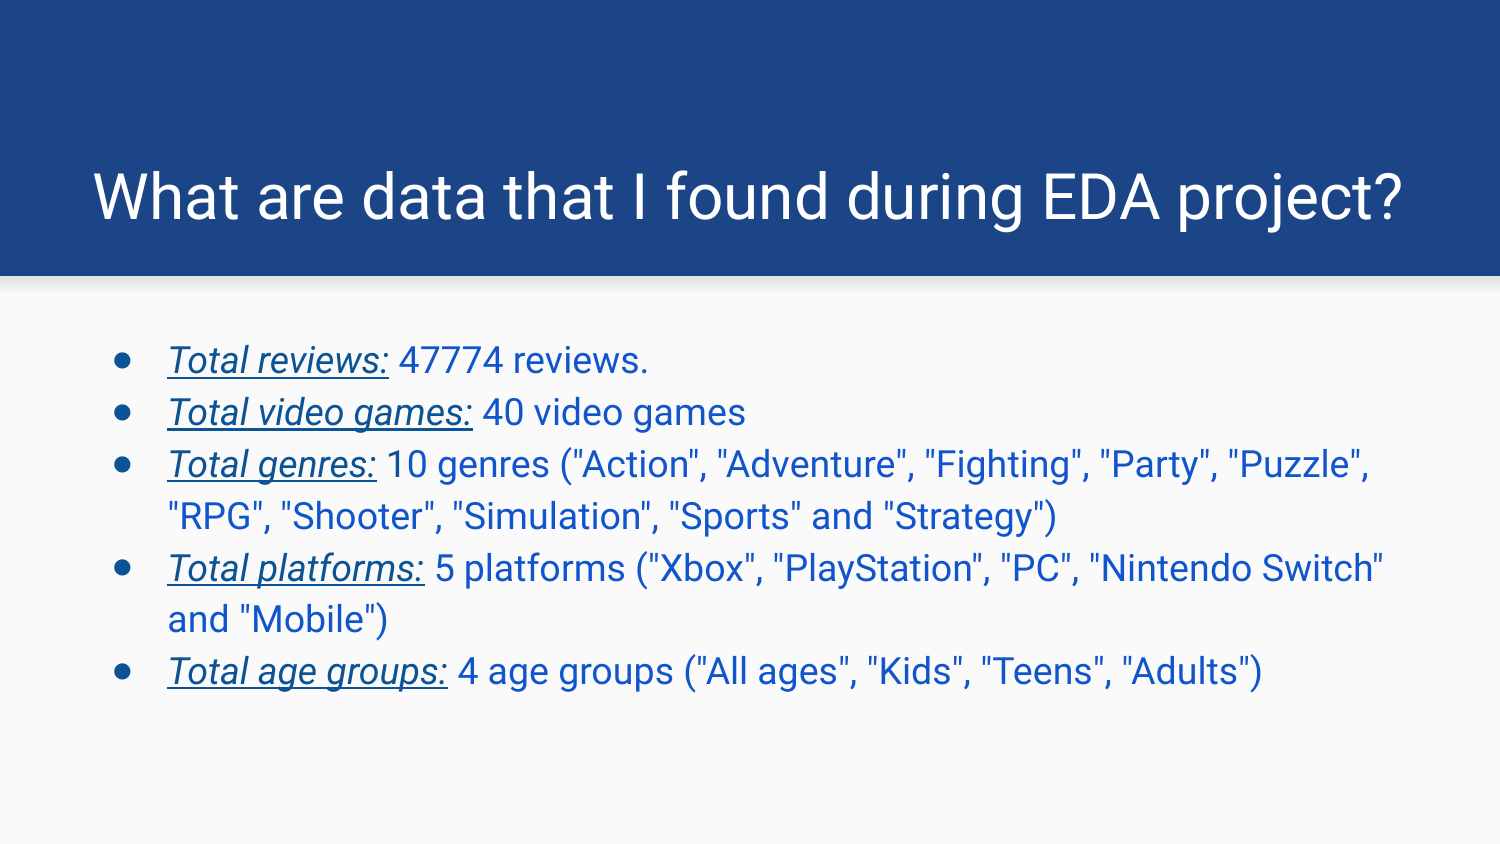

# What are data that I found during EDA project?
Total reviews: 47774 reviews.
Total video games: 40 video games
Total genres: 10 genres ("Action", "Adventure", "Fighting", "Party", "Puzzle", "RPG", "Shooter", "Simulation", "Sports" and "Strategy")
Total platforms: 5 platforms ("Xbox", "PlayStation", "PC", "Nintendo Switch" and "Mobile")
Total age groups: 4 age groups ("All ages", "Kids", "Teens", "Adults")